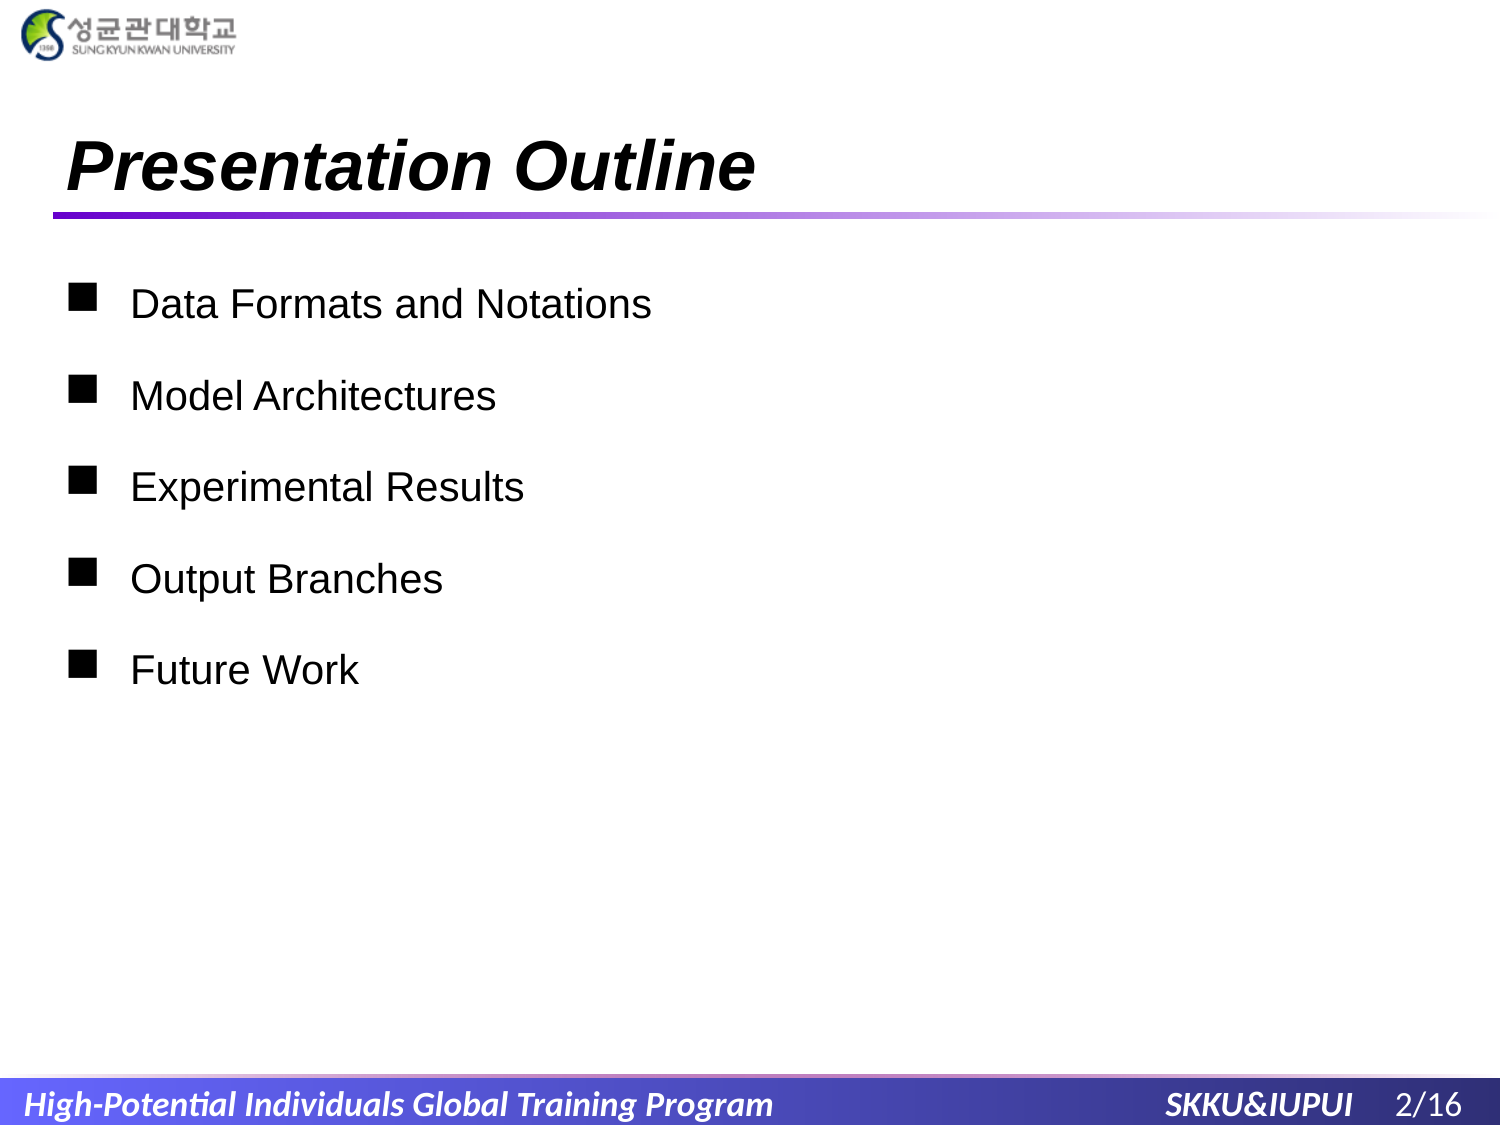

# Presentation Outline
Data Formats and Notations
Model Architectures
Experimental Results
Output Branches
Future Work